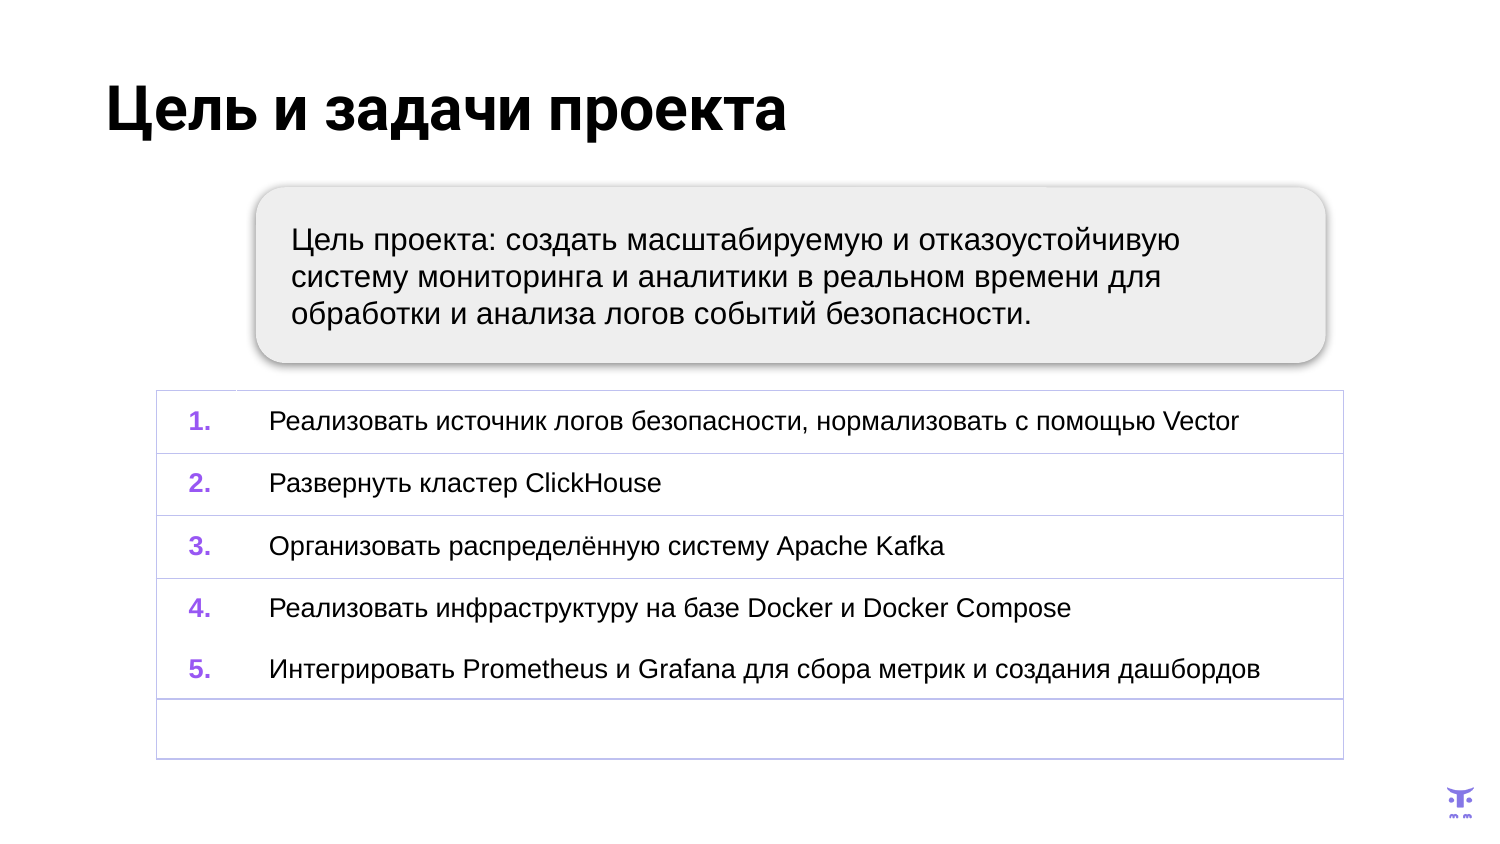

Цель и задачи проекта
Цель проекта: создать масштабируемую и отказоустойчивую систему мониторинга и аналитики в реальном времени для обработки и анализа логов событий безопасности.
| 1. | Реализовать источник логов безопасности, нормализовать с помощью Vector |
| --- | --- |
| 2. | Развернуть кластер ClickHouse |
| 3. | Организовать распределённую систему Apache Kafka |
| 4. 5. | Реализовать инфраструктуру на базе Docker и Docker Compose Интегрировать Prometheus и Grafana для сбора метрик и создания дашбордов |
|  |  |